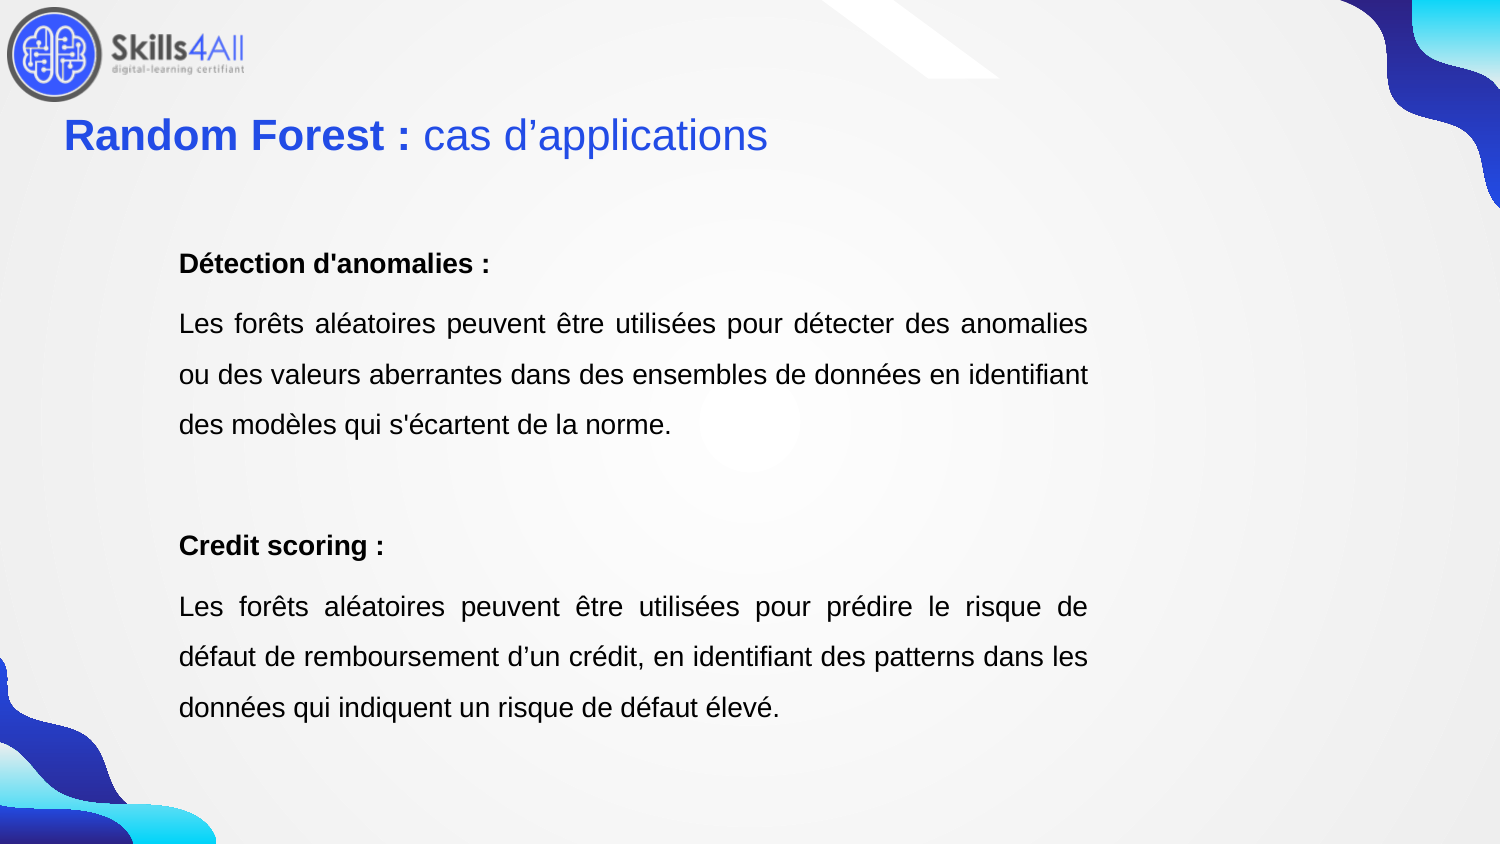

158
# Random Forest : cas d’applications
Détection d'anomalies :
Les forêts aléatoires peuvent être utilisées pour détecter des anomalies ou des valeurs aberrantes dans des ensembles de données en identifiant des modèles qui s'écartent de la norme.

Credit scoring :
Les forêts aléatoires peuvent être utilisées pour prédire le risque de défaut de remboursement d’un crédit, en identifiant des patterns dans les données qui indiquent un risque de défaut élevé.